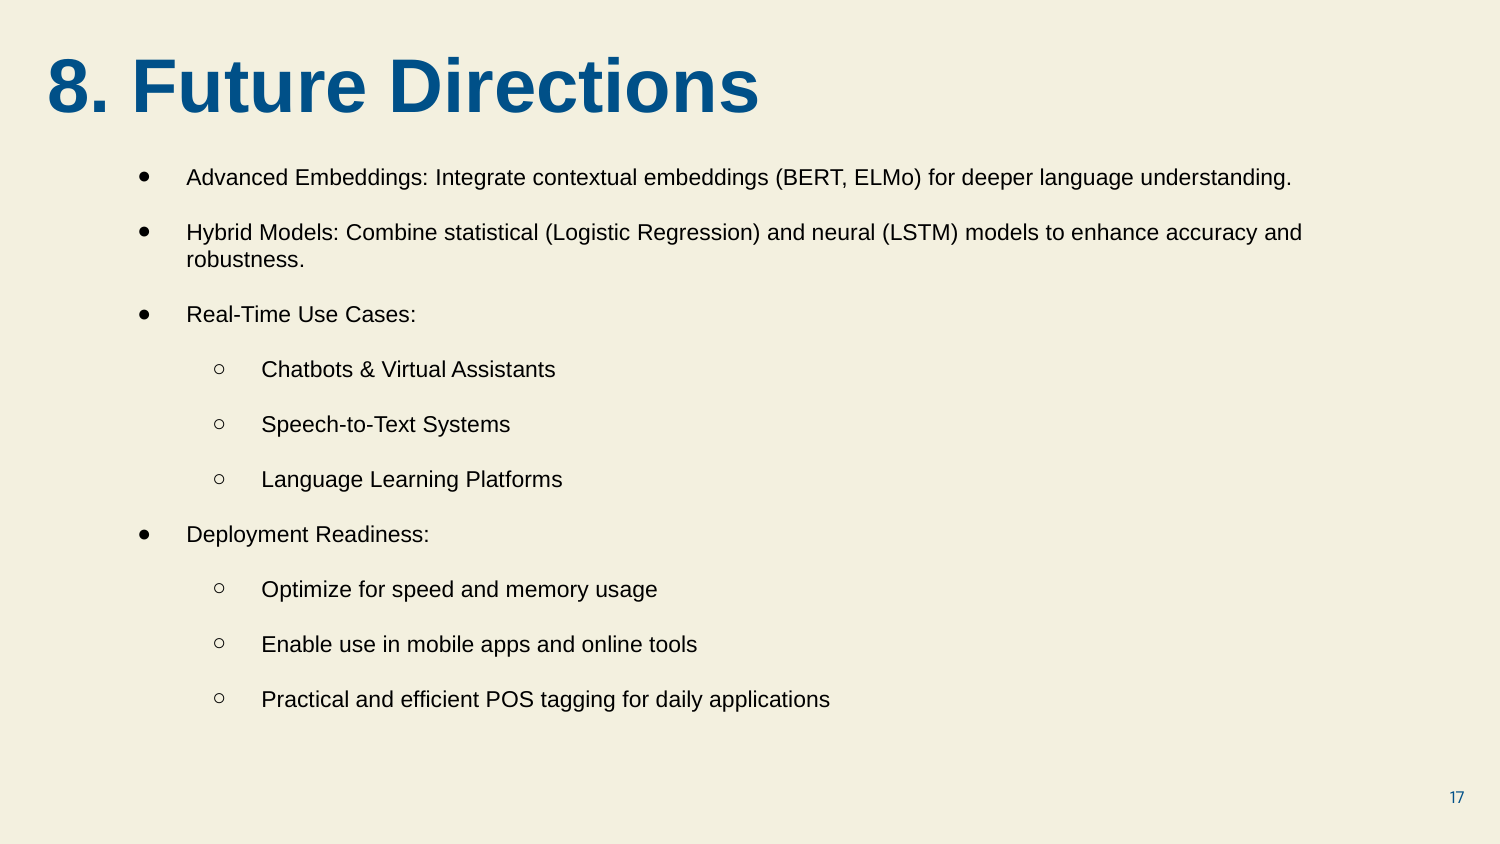

8. Future Directions

Advanced Embeddings: Integrate contextual embeddings (BERT, ELMo) for deeper language understanding.
Hybrid Models: Combine statistical (Logistic Regression) and neural (LSTM) models to enhance accuracy and robustness.
Real-Time Use Cases:
Chatbots & Virtual Assistants
Speech-to-Text Systems
Language Learning Platforms
Deployment Readiness:
Optimize for speed and memory usage
Enable use in mobile apps and online tools
Practical and efficient POS tagging for daily applications

17